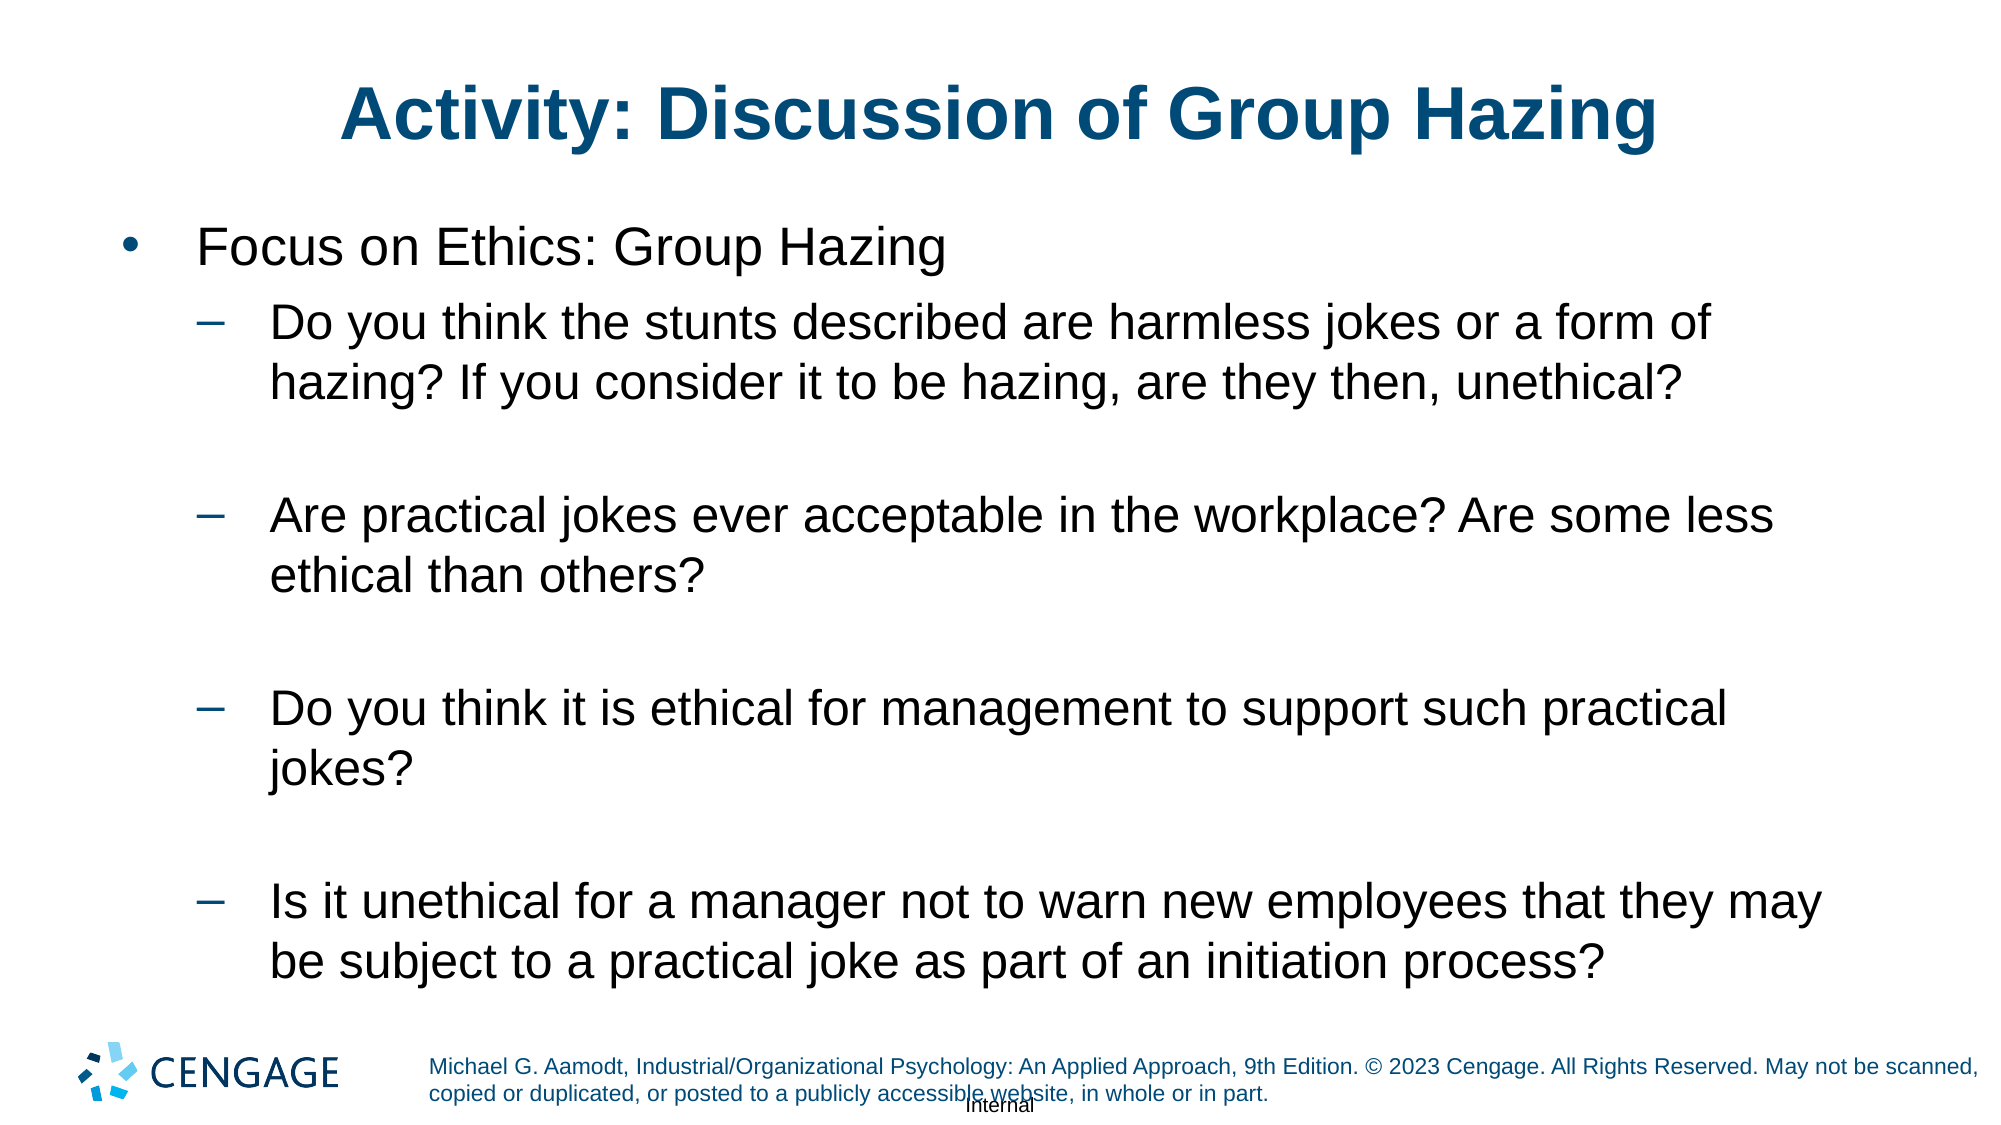

# Activity: Discussion of Group Hazing
Focus on Ethics: Group Hazing
Do you think the stunts described are harmless jokes or a form of hazing? If you consider it to be hazing, are they then, unethical?
Are practical jokes ever acceptable in the workplace? Are some less ethical than others?
Do you think it is ethical for management to support such practical jokes?
Is it unethical for a manager not to warn new employees that they may be subject to a practical joke as part of an initiation process?